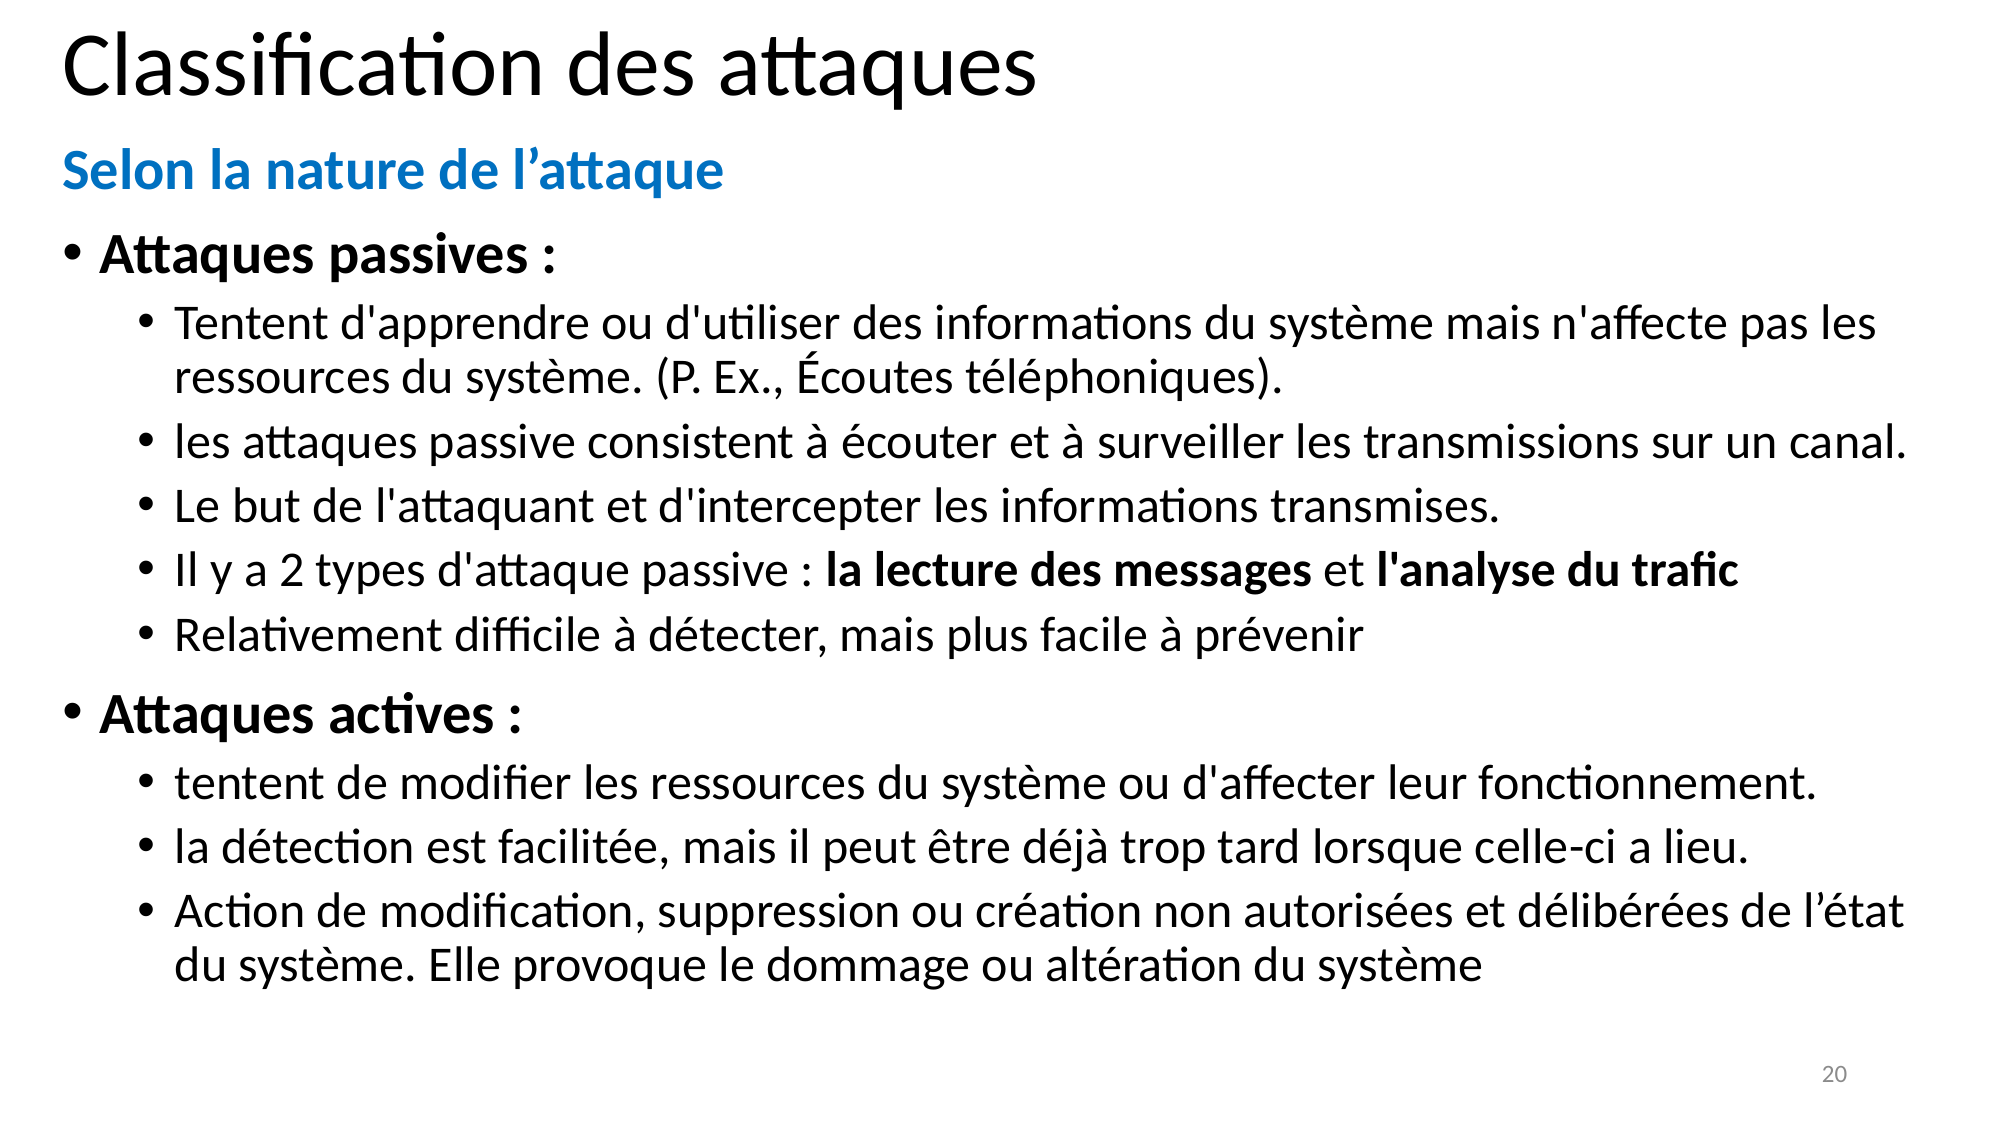

# Classification des attaques
Selon la nature de l’attaque
Attaques passives :
Tentent d'apprendre ou d'utiliser des informations du système mais n'affecte pas les ressources du système. (P. Ex., Écoutes téléphoniques).
les attaques passive consistent à écouter et à surveiller les transmissions sur un canal.
Le but de l'attaquant et d'intercepter les informations transmises.
Il y a 2 types d'attaque passive : la lecture des messages et l'analyse du trafic
Relativement difficile à détecter, mais plus facile à prévenir
Attaques actives :
tentent de modifier les ressources du système ou d'affecter leur fonctionnement.
la détection est facilitée, mais il peut être déjà trop tard lorsque celle-ci a lieu.
Action de modification, suppression ou création non autorisées et délibérées de l’état du système. Elle provoque le dommage ou altération du système

20